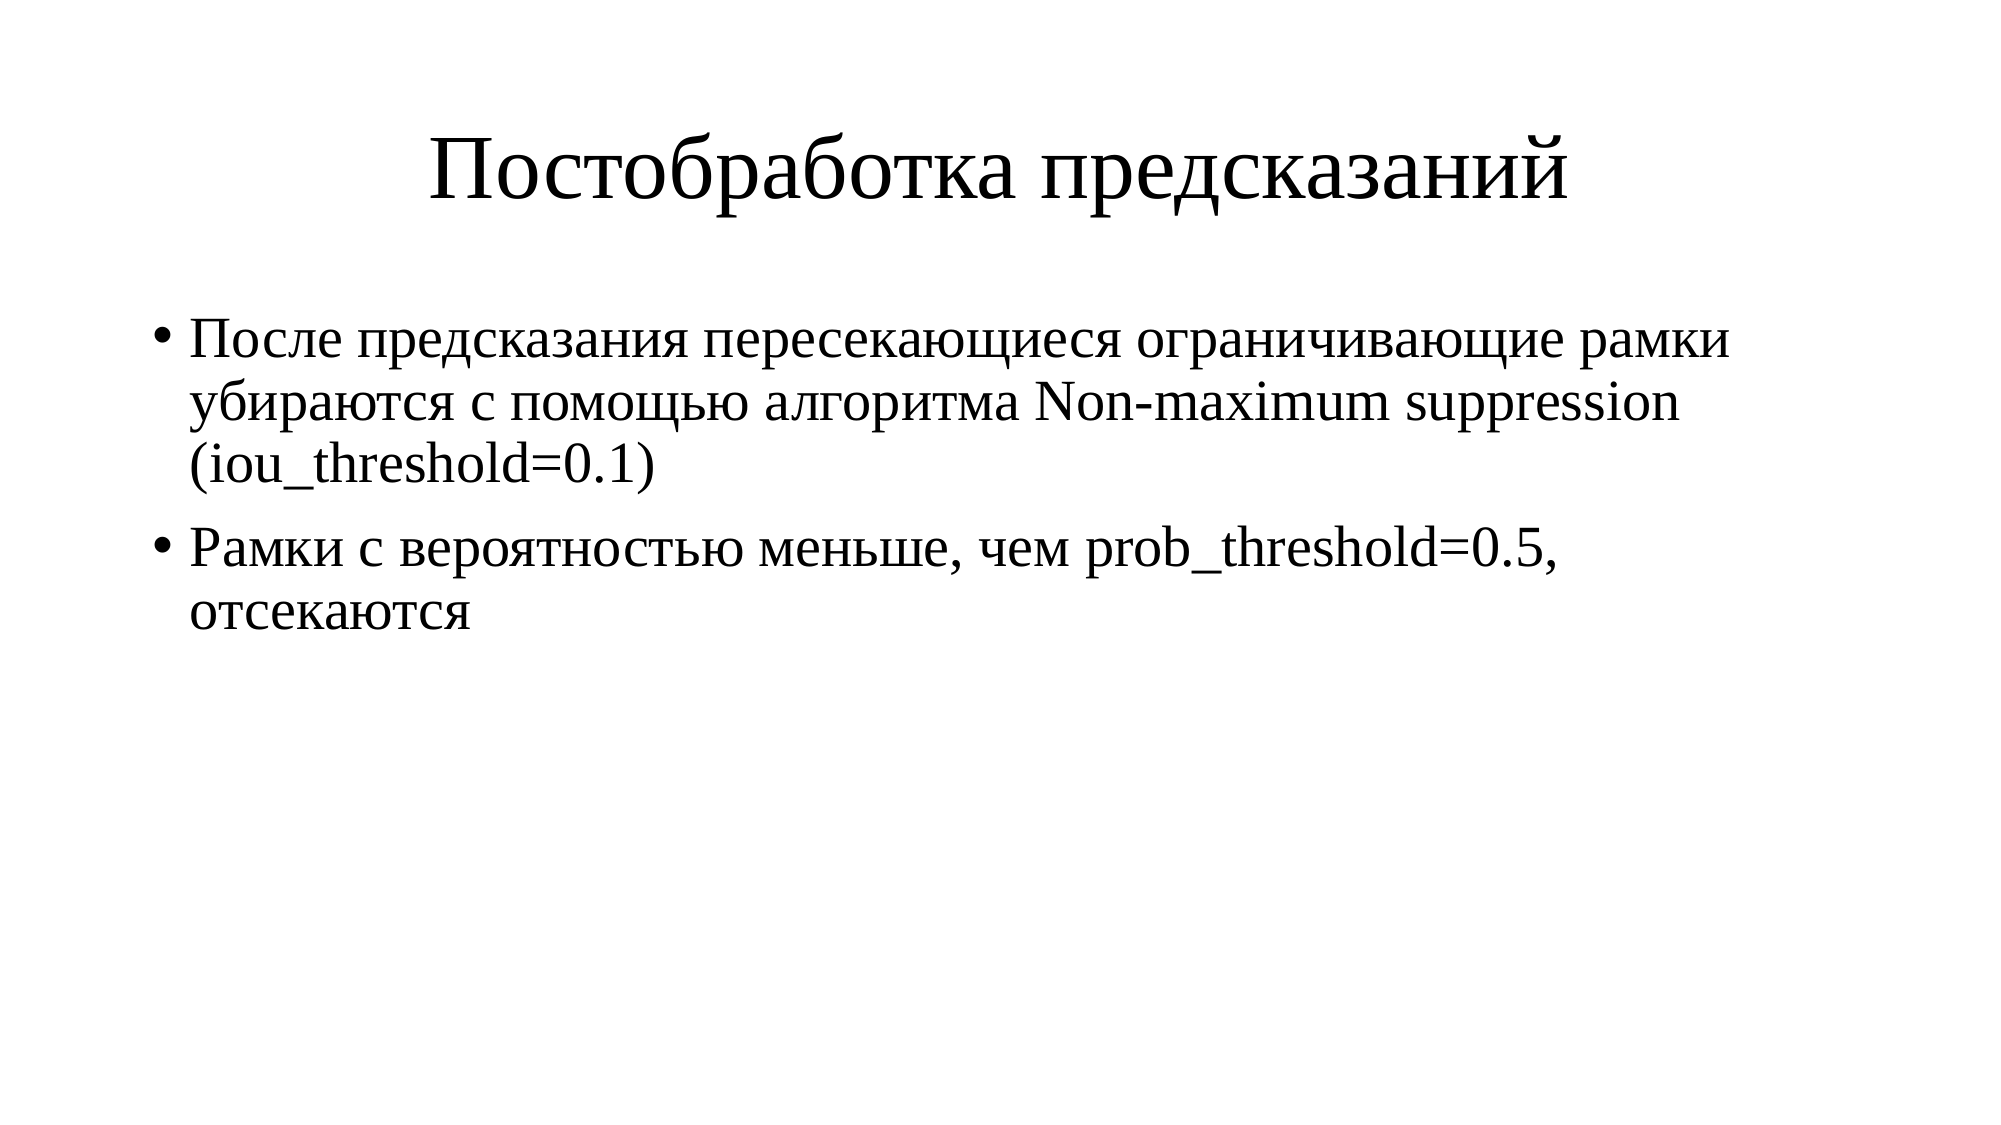

# Постобработка предсказаний
После предсказания пересекающиеся ограничивающие рамки убираются с помощью алгоритма Non-maximum suppression (iou_threshold=0.1)
Рамки с вероятностью меньше, чем prob_threshold=0.5, отсекаются